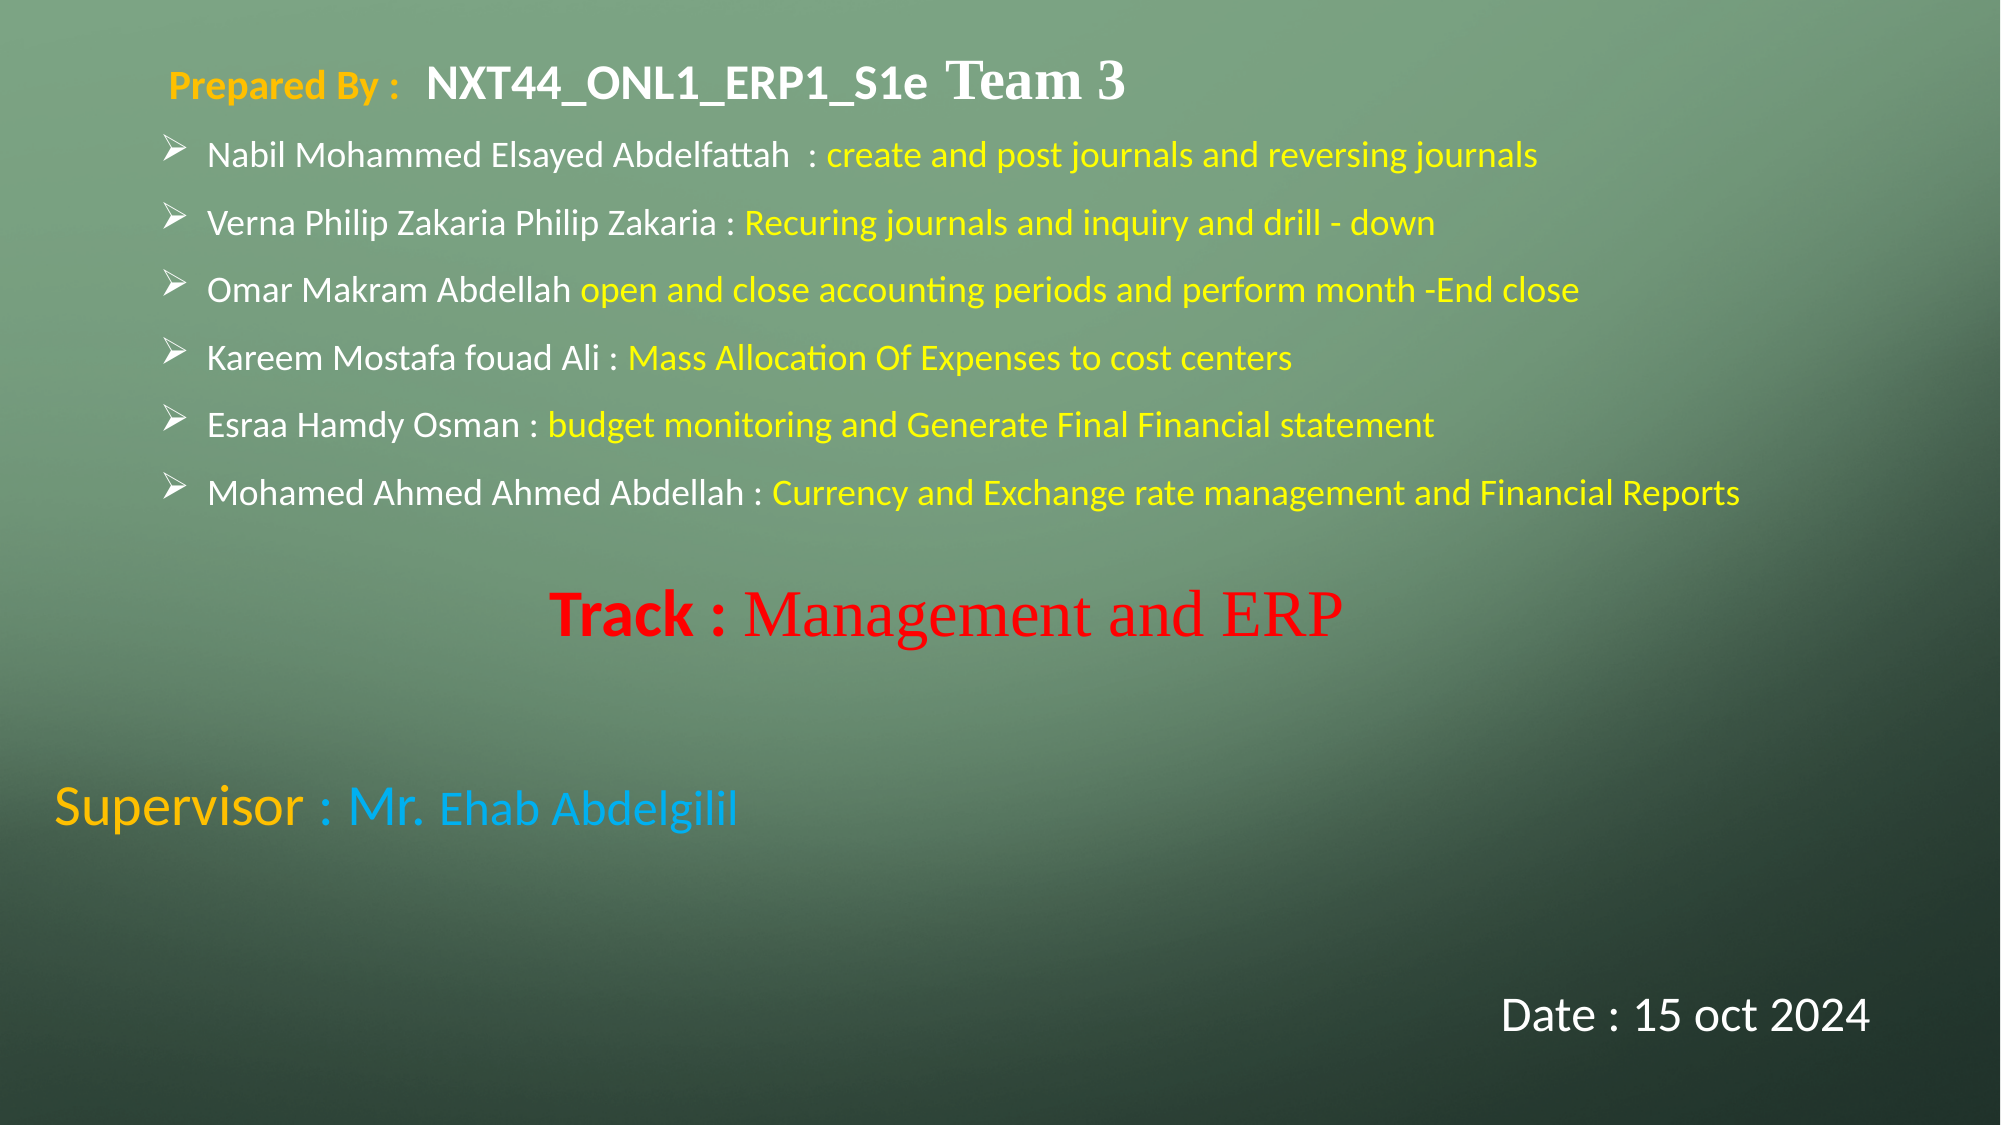

Prepared By :
Nabil Mohammed Elsayed Abdelfattah  : create and post journals and reversing journals
Verna Philip Zakaria Philip Zakaria : Recuring journals and inquiry and drill - down
Omar Makram Abdellah open and close accounting periods and perform month -End close
Kareem Mostafa fouad Ali : Mass Allocation Of Expenses to cost centers
Esraa Hamdy Osman : budget monitoring and Generate Final Financial statement
Mohamed Ahmed Ahmed Abdellah : Currency and Exchange rate management and Financial Reports
 NXT44_ONL1_ERP1_S1e Team 3
Track : Management and ERP
Supervisor : Mr. Ehab Abdelgilil
Date : 15 oct 2024